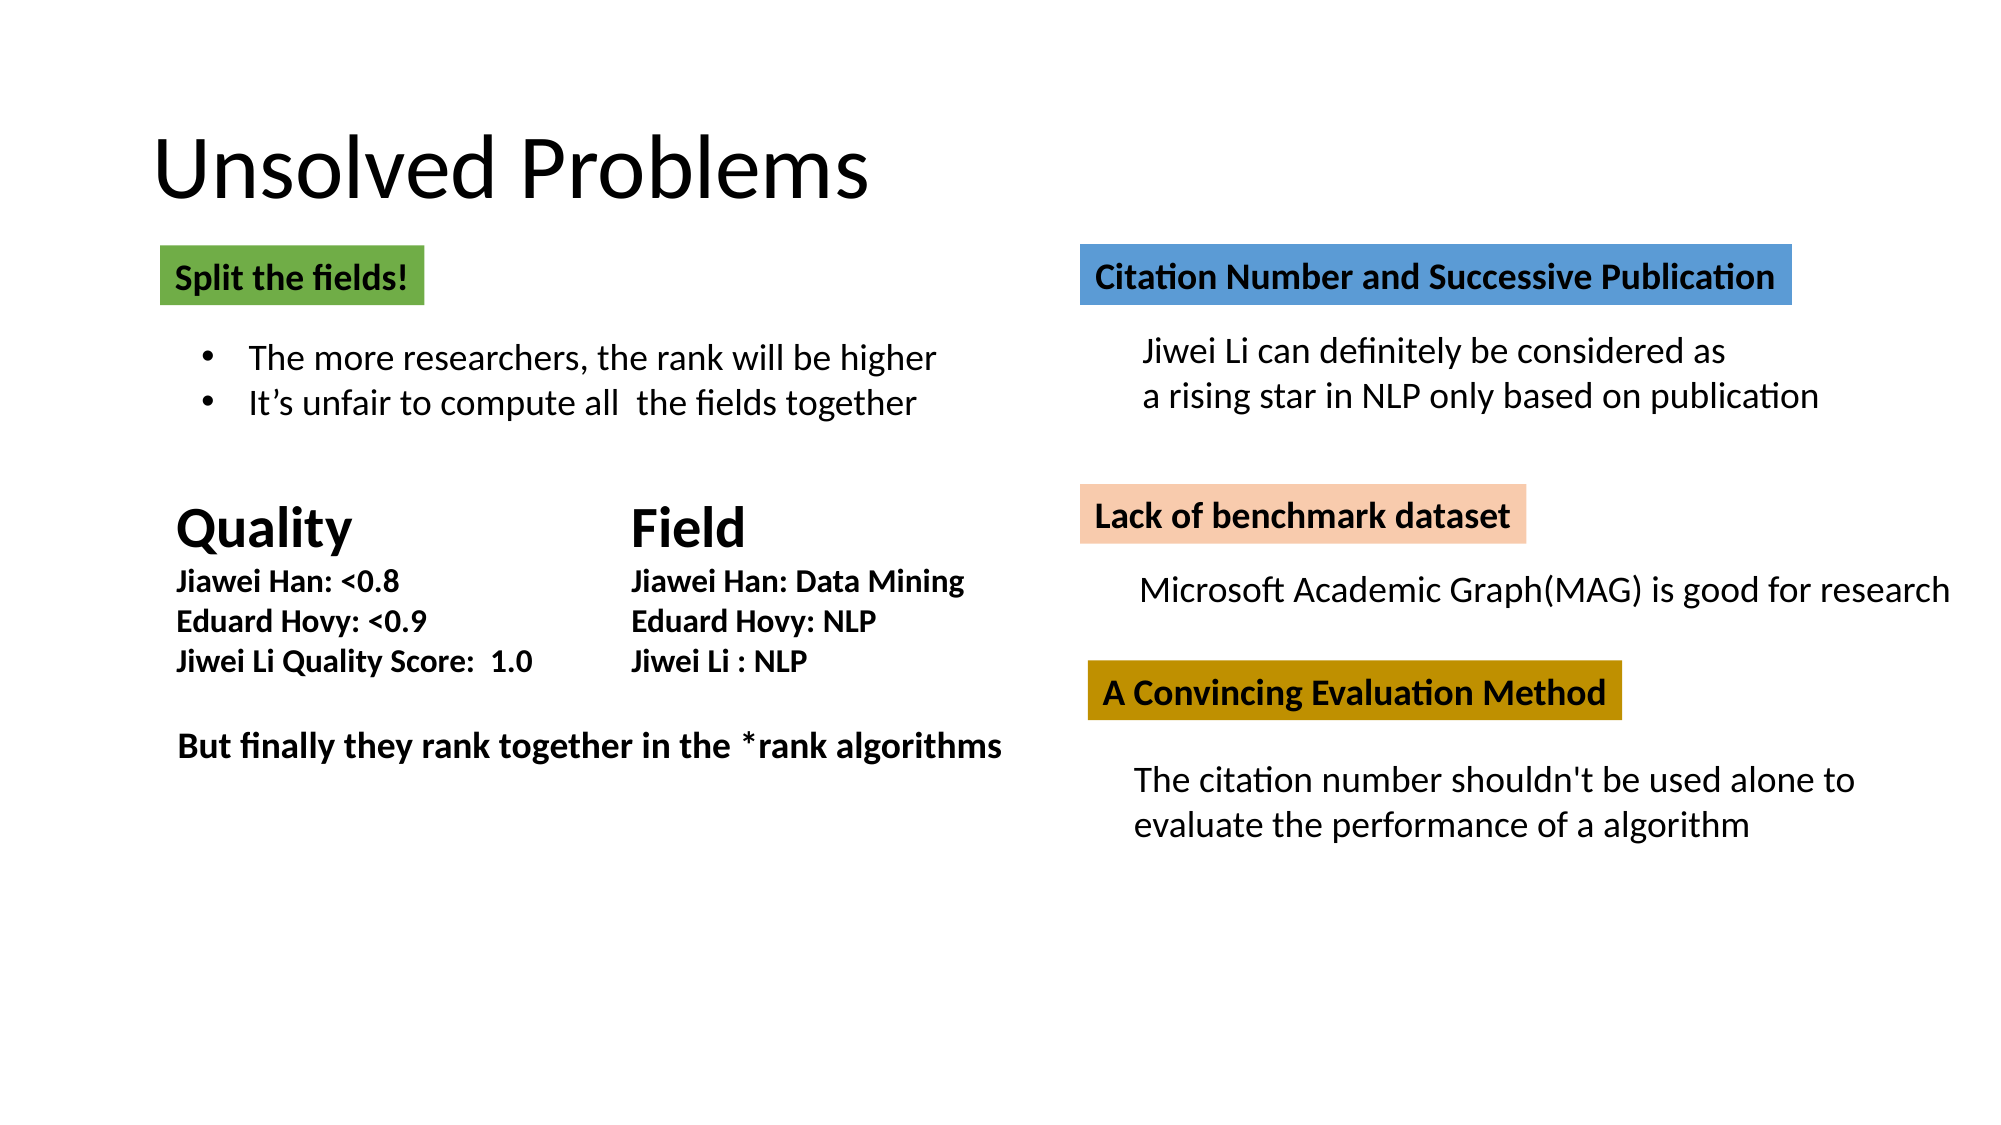

# Unsolved Problems
Citation Number and Successive Publication
Split the fields!
Jiwei Li can definitely be considered as
a rising star in NLP only based on publication
The more researchers, the rank will be higher
It’s unfair to compute all  the fields together

Quality
Jiawei Han: <0.8
Eduard Hovy: <0.9
Jiwei Li Quality Score:  1.0
Field
Jiawei Han: Data Mining
Eduard Hovy: NLP
Jiwei Li : NLP
Lack of benchmark dataset
Microsoft Academic Graph(MAG) is good for research
A Convincing Evaluation Method
But finally they rank together in the *rank algorithms
The citation number shouldn't be used alone to evaluate the performance of a algorithm